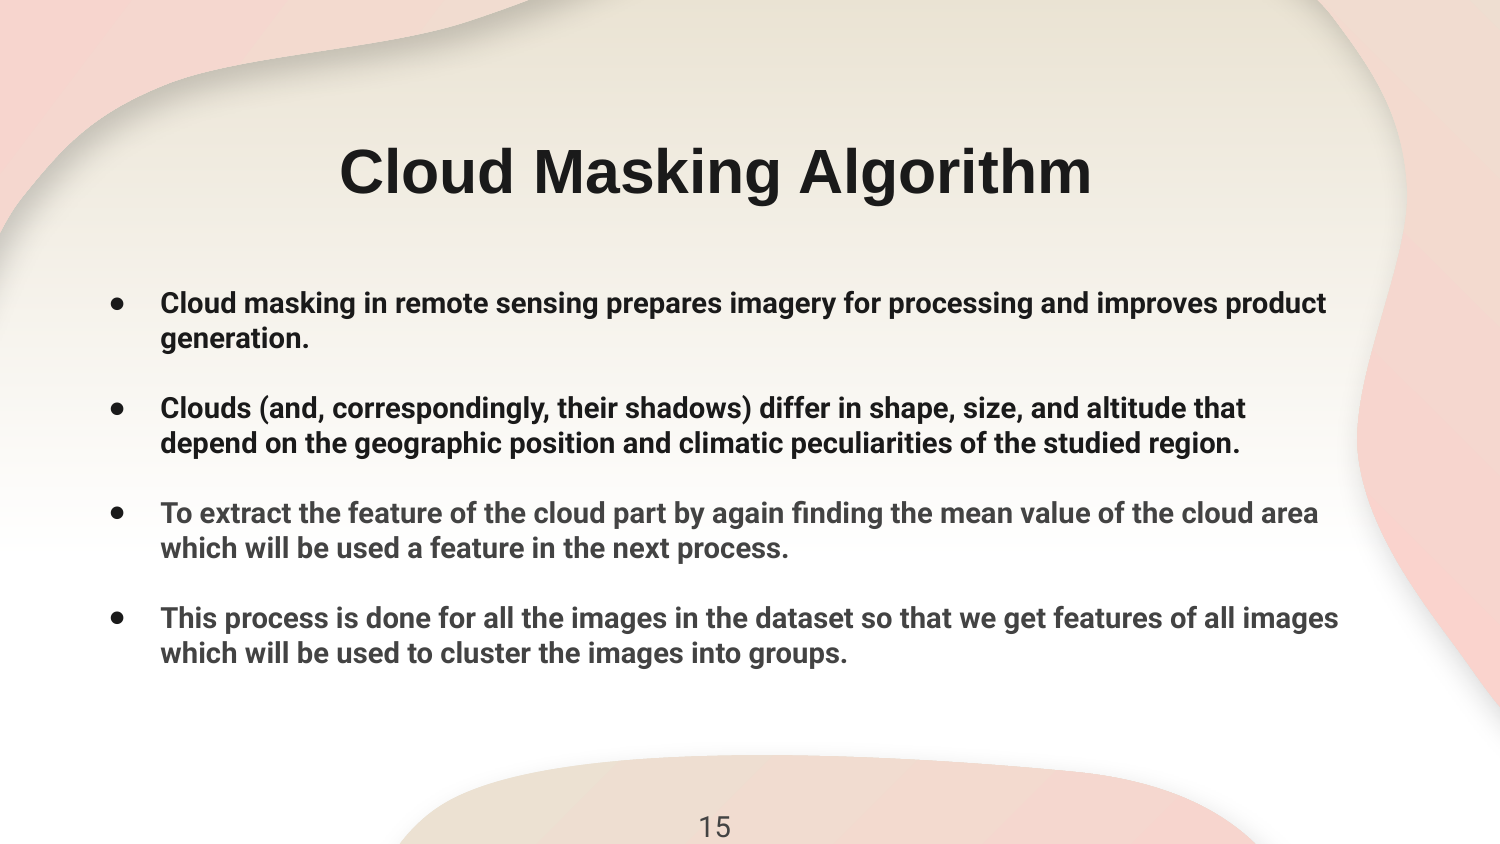

# Cloud Masking Algorithm
Cloud masking in remote sensing prepares imagery for processing and improves product generation.

Clouds (and, correspondingly, their shadows) differ in shape, size, and altitude that depend on the geographic position and climatic peculiarities of the studied region.

To extract the feature of the cloud part by again finding the mean value of the cloud area which will be used a feature in the next process.

This process is done for all the images in the dataset so that we get features of all images which will be used to cluster the images into groups.

15